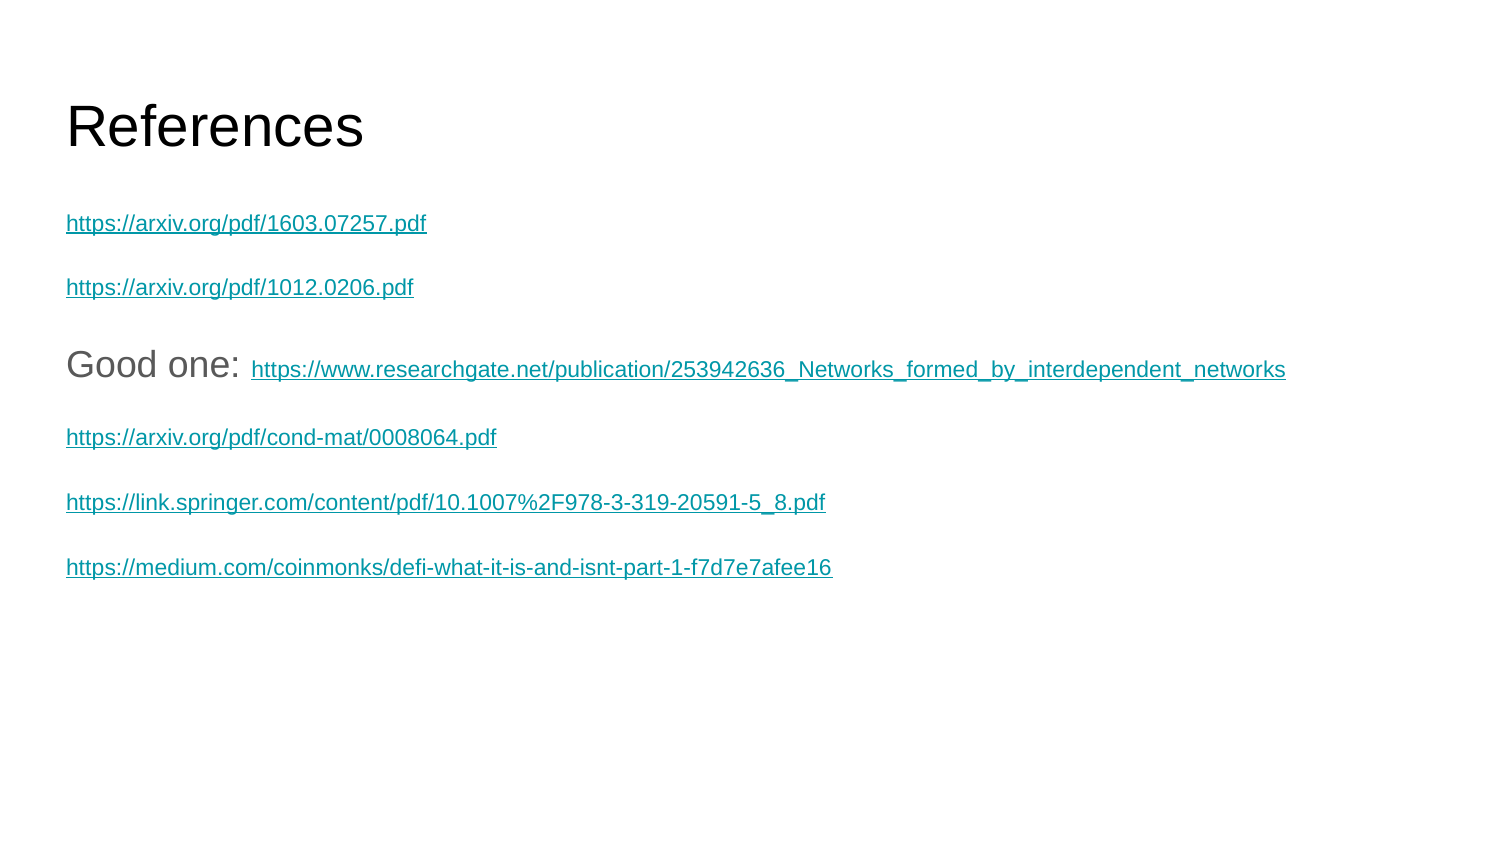

# References
https://arxiv.org/pdf/1603.07257.pdf
https://arxiv.org/pdf/1012.0206.pdf
Good one: https://www.researchgate.net/publication/253942636_Networks_formed_by_interdependent_networks
https://arxiv.org/pdf/cond-mat/0008064.pdf
https://link.springer.com/content/pdf/10.1007%2F978-3-319-20591-5_8.pdf
https://medium.com/coinmonks/defi-what-it-is-and-isnt-part-1-f7d7e7afee16